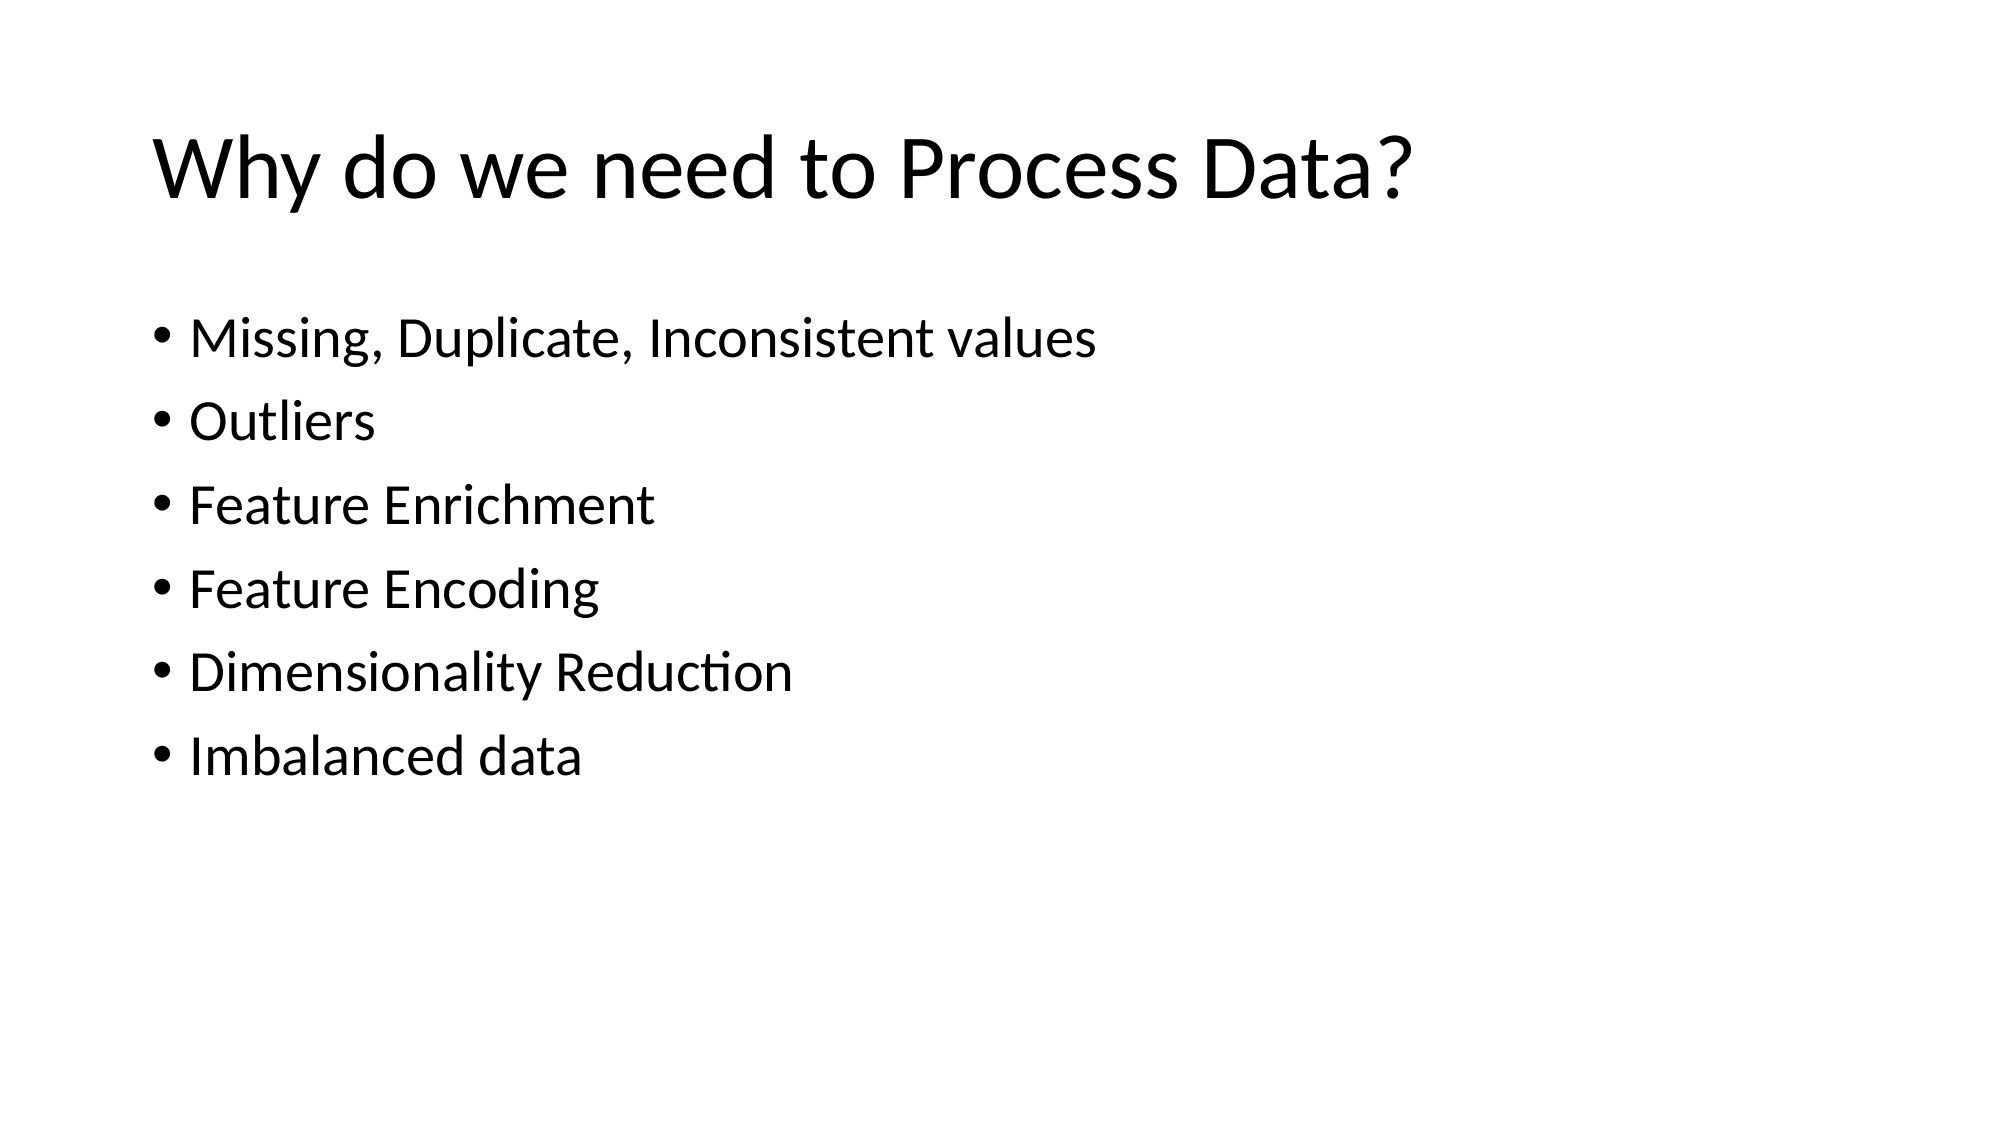

# Why do we need to Process Data?
Missing, Duplicate, Inconsistent values
Outliers
Feature Enrichment
Feature Encoding
Dimensionality Reduction
Imbalanced data